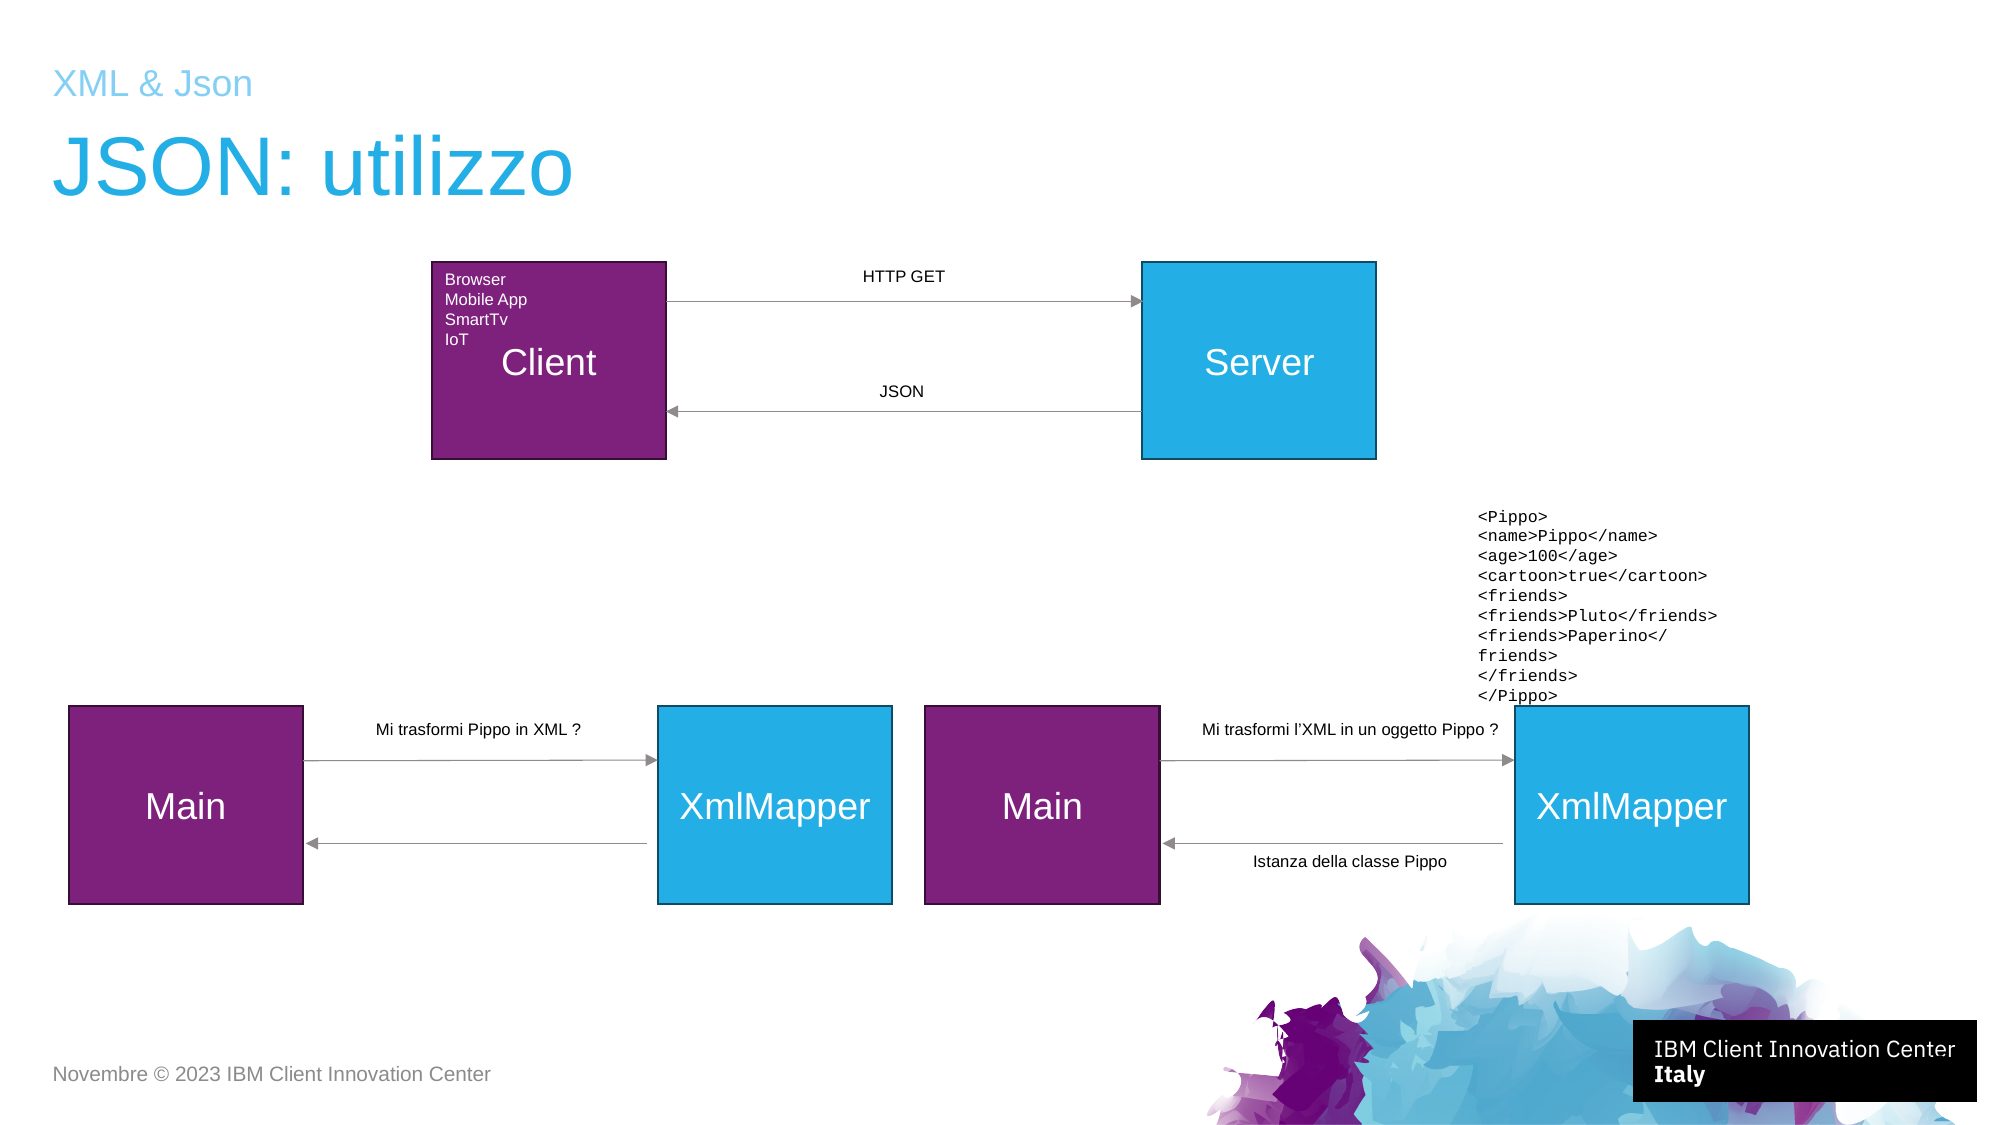

XML & Json
# JSON: utilizzo
HTTP GET
Browser
Mobile App
SmartTv
IoT
Client
Server
JSON
<Pippo>
<name>Pippo</name>
<age>100</age>
<cartoon>true</cartoon>
<friends>
<friends>Pluto</friends>
<friends>Paperino</friends>
</friends>
</Pippo>
XmlMapper
XmlMapper
Main
Main
Mi trasformi Pippo in XML ?
Mi trasformi l’XML in un oggetto Pippo ?
Istanza della classe Pippo
13
Novembre © 2023 IBM Client Innovation Center